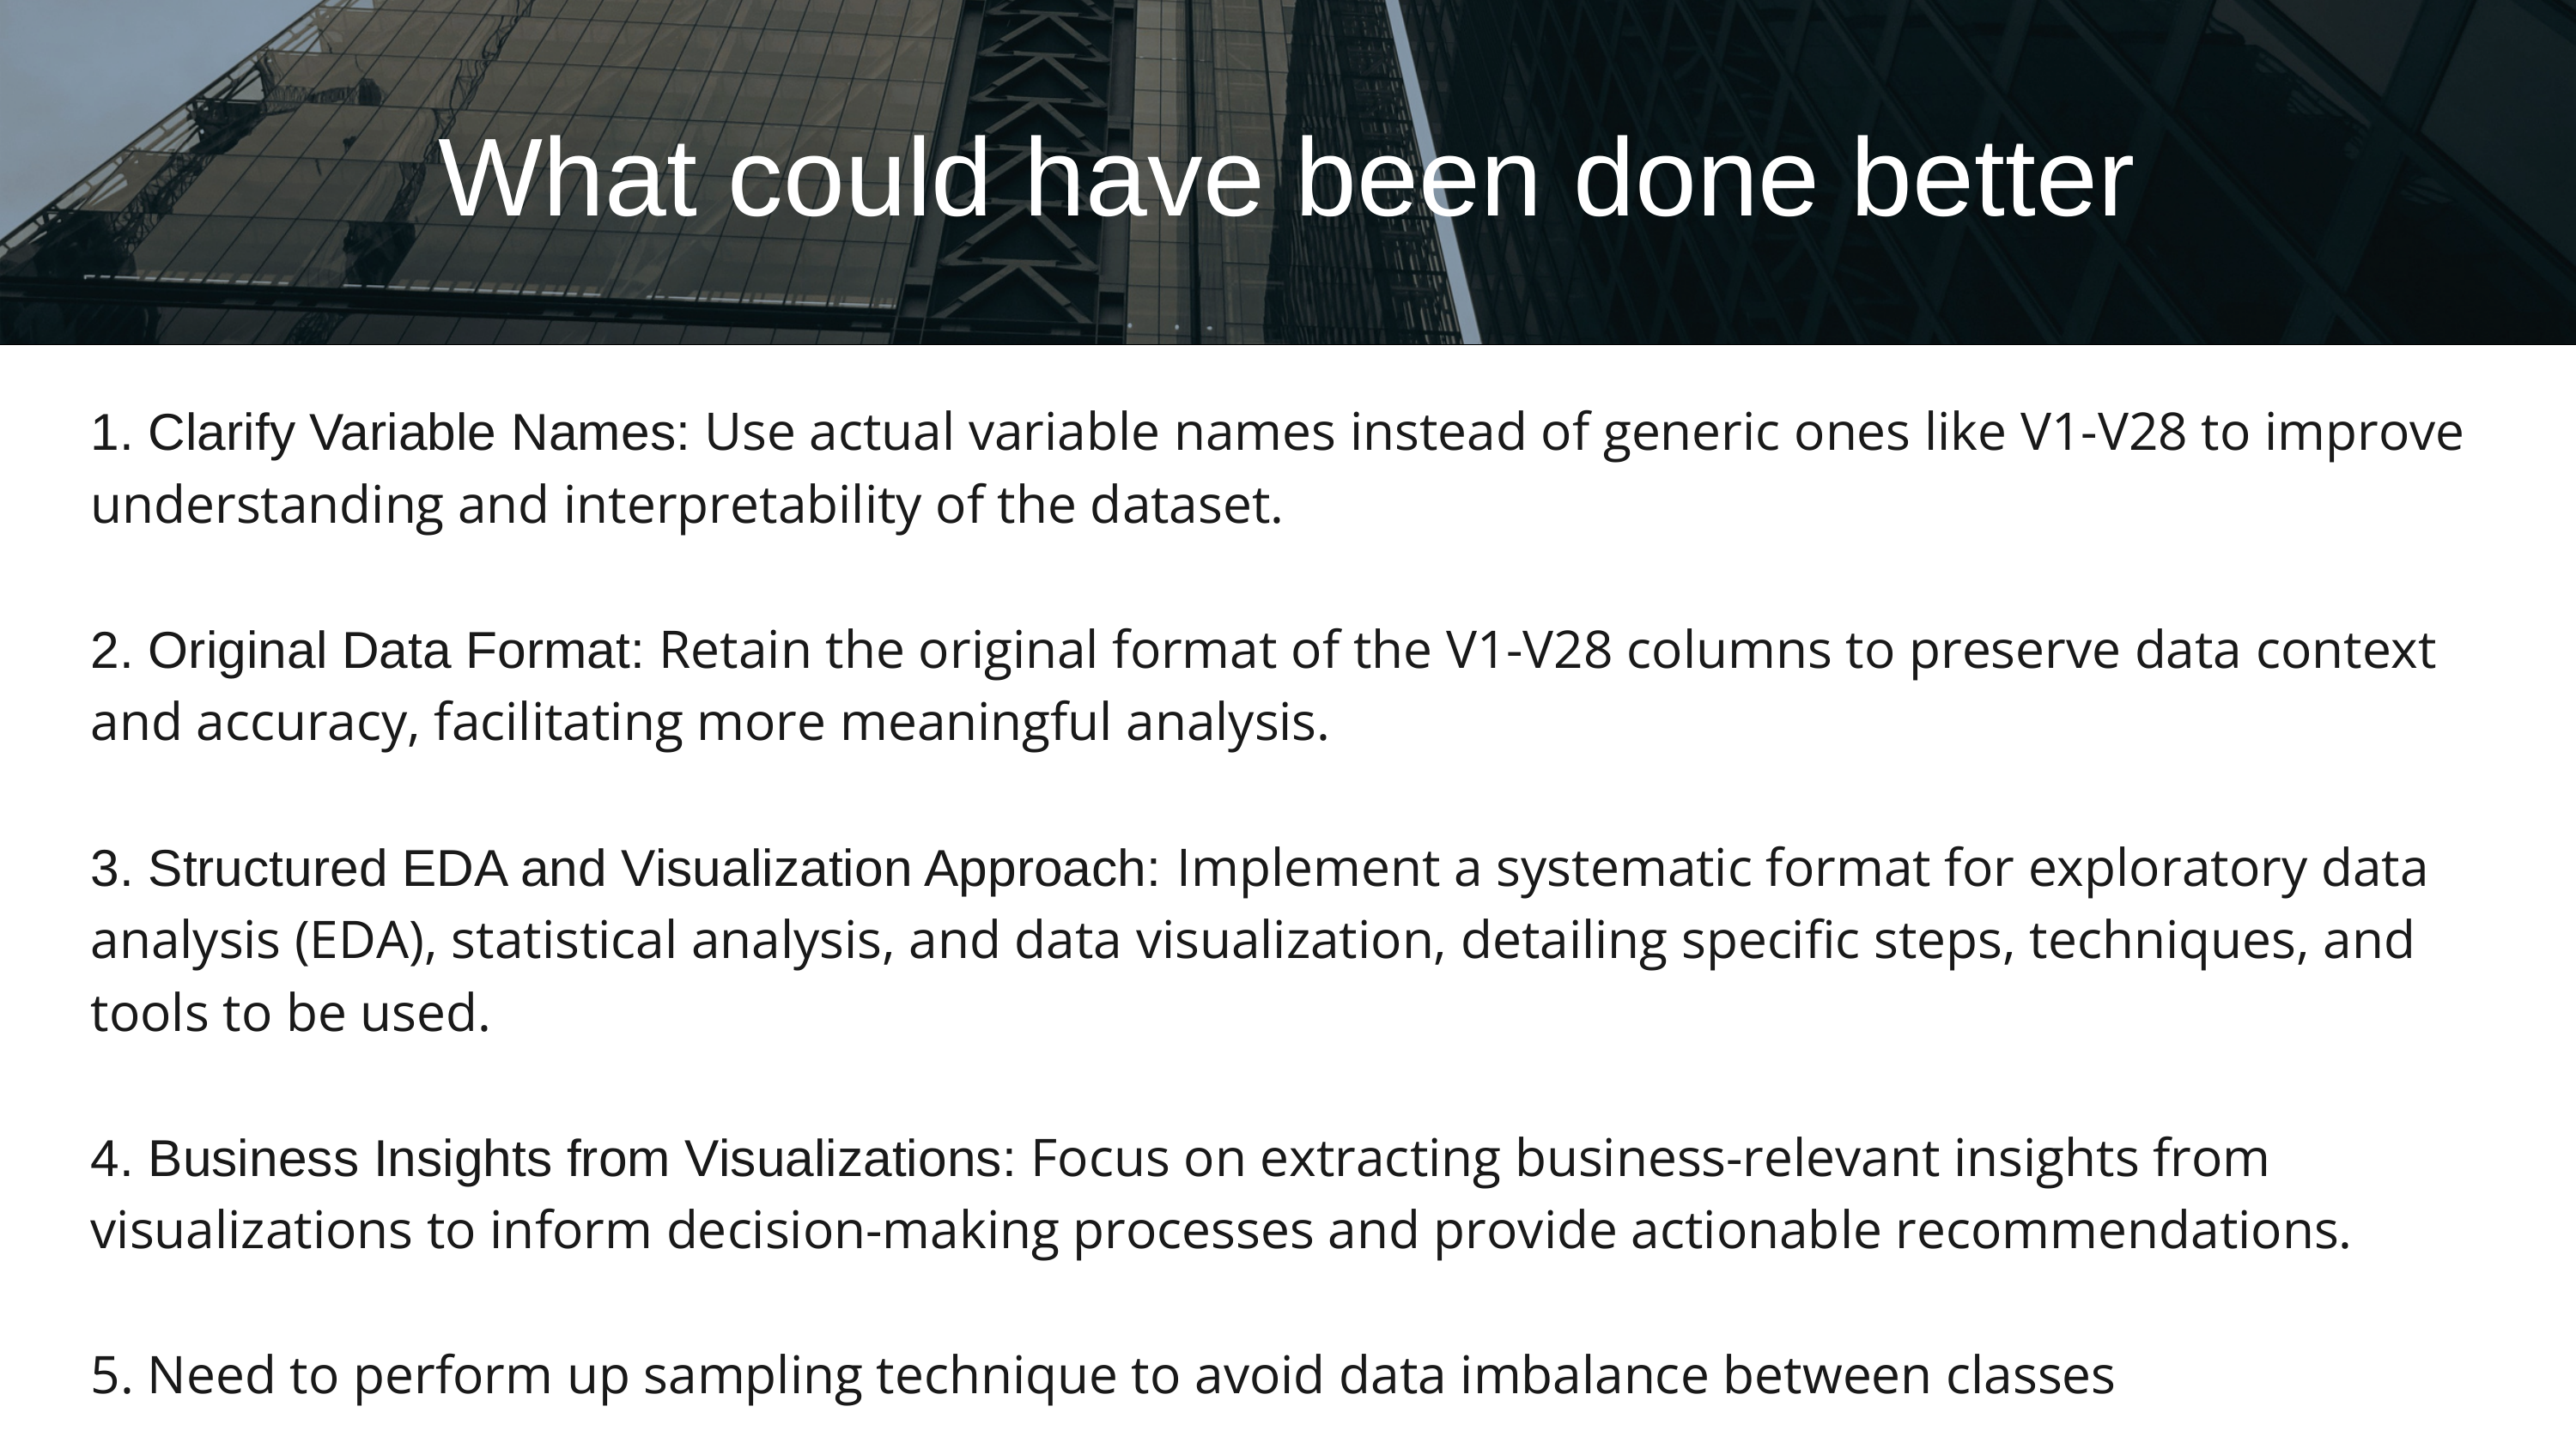

What could have been done better
1. Clarify Variable Names: Use actual variable names instead of generic ones like V1-V28 to improve understanding and interpretability of the dataset.

2. Original Data Format: Retain the original format of the V1-V28 columns to preserve data context and accuracy, facilitating more meaningful analysis.

3. Structured EDA and Visualization Approach: Implement a systematic format for exploratory data analysis (EDA), statistical analysis, and data visualization, detailing specific steps, techniques, and tools to be used.

4. Business Insights from Visualizations: Focus on extracting business-relevant insights from visualizations to inform decision-making processes and provide actionable recommendations.

5. Need to perform up sampling technique to avoid data imbalance between classes